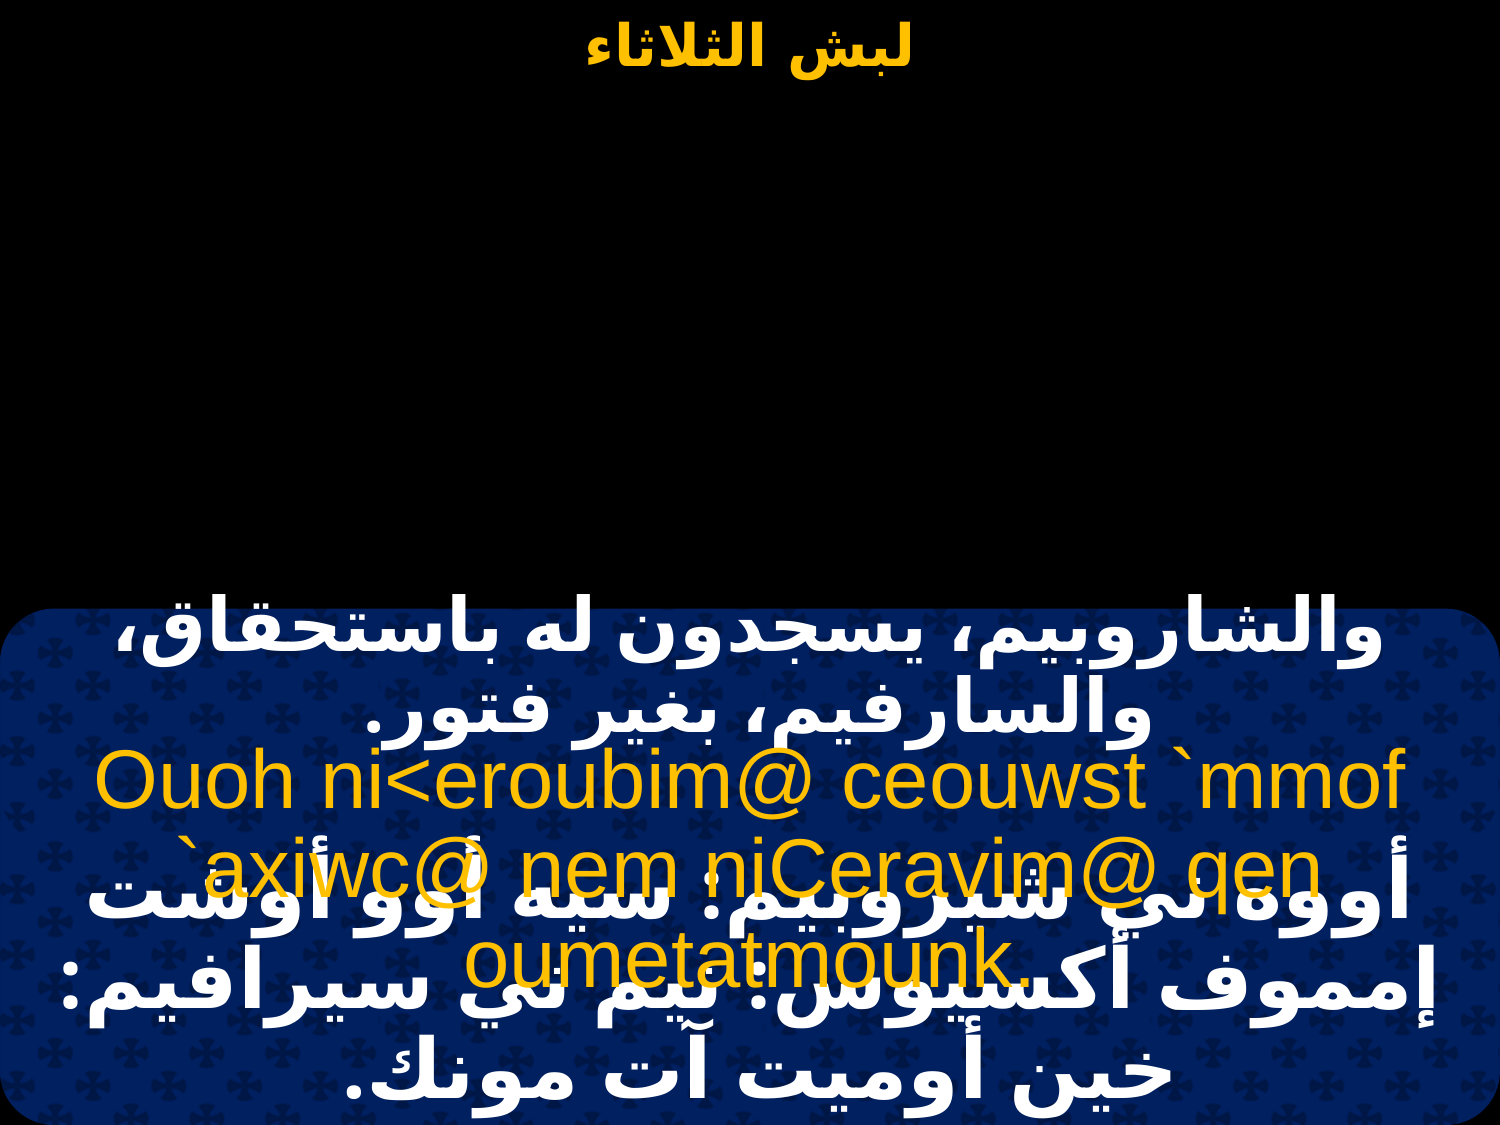

#
والشاروبيم، يسجدون له باستحقاق، والسارفيم، بغير فتور.
Ouoh ni<eroubim@ ceouwst `mmof `axiwc@ nem niCeravim@ qen oumetatmounk.
أووه ني شيروبيم: سيه أوو أوشت إمموف أكسيوس: نيم ني سيرافيم: خين أوميت آت مونك.